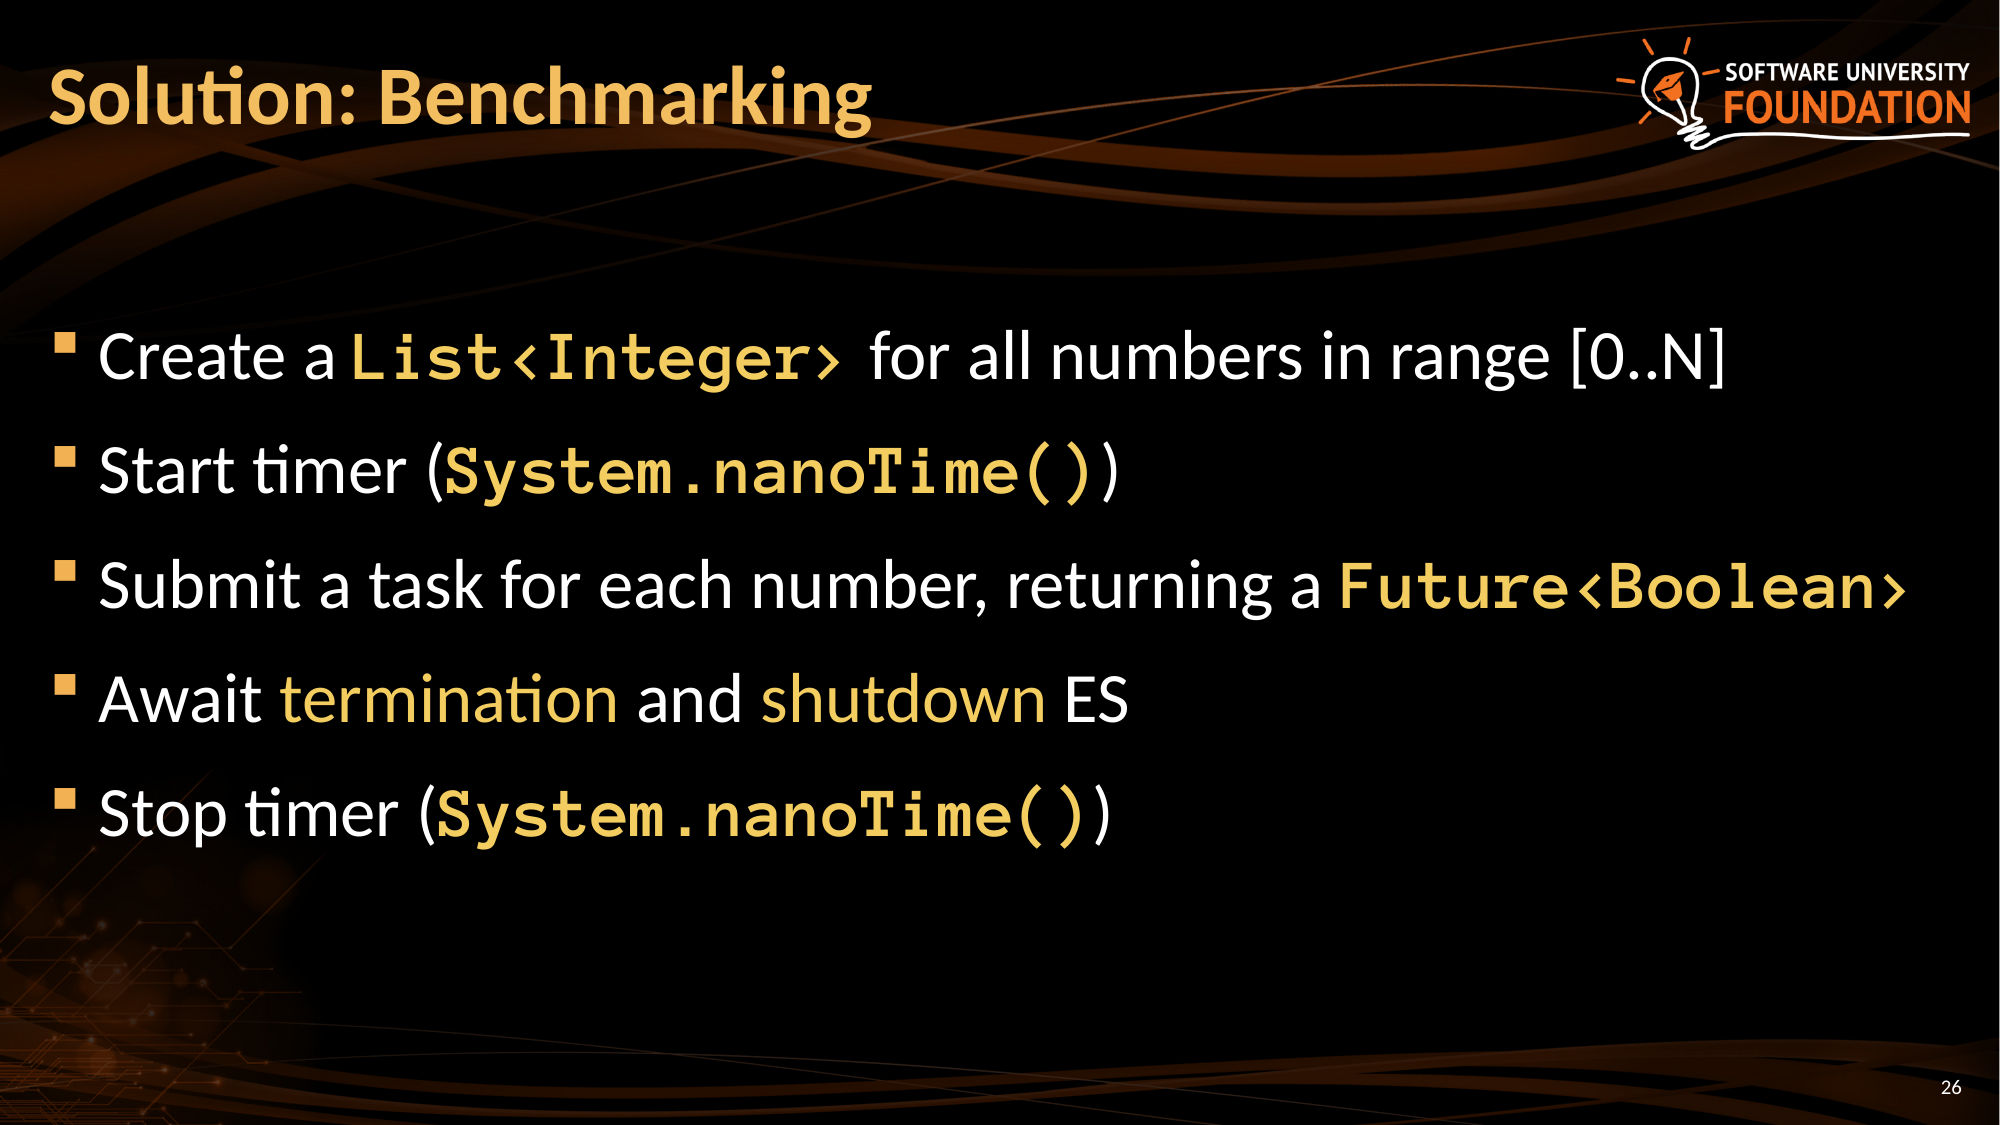

# Solution: Benchmarking

Create a List<Integer> for all numbers in range [0..N]
Start timer (System.nanoTime())
Submit a task for each number, returning a Future<Boolean>
Await termination and shutdown ES
Stop timer (System.nanoTime())

26